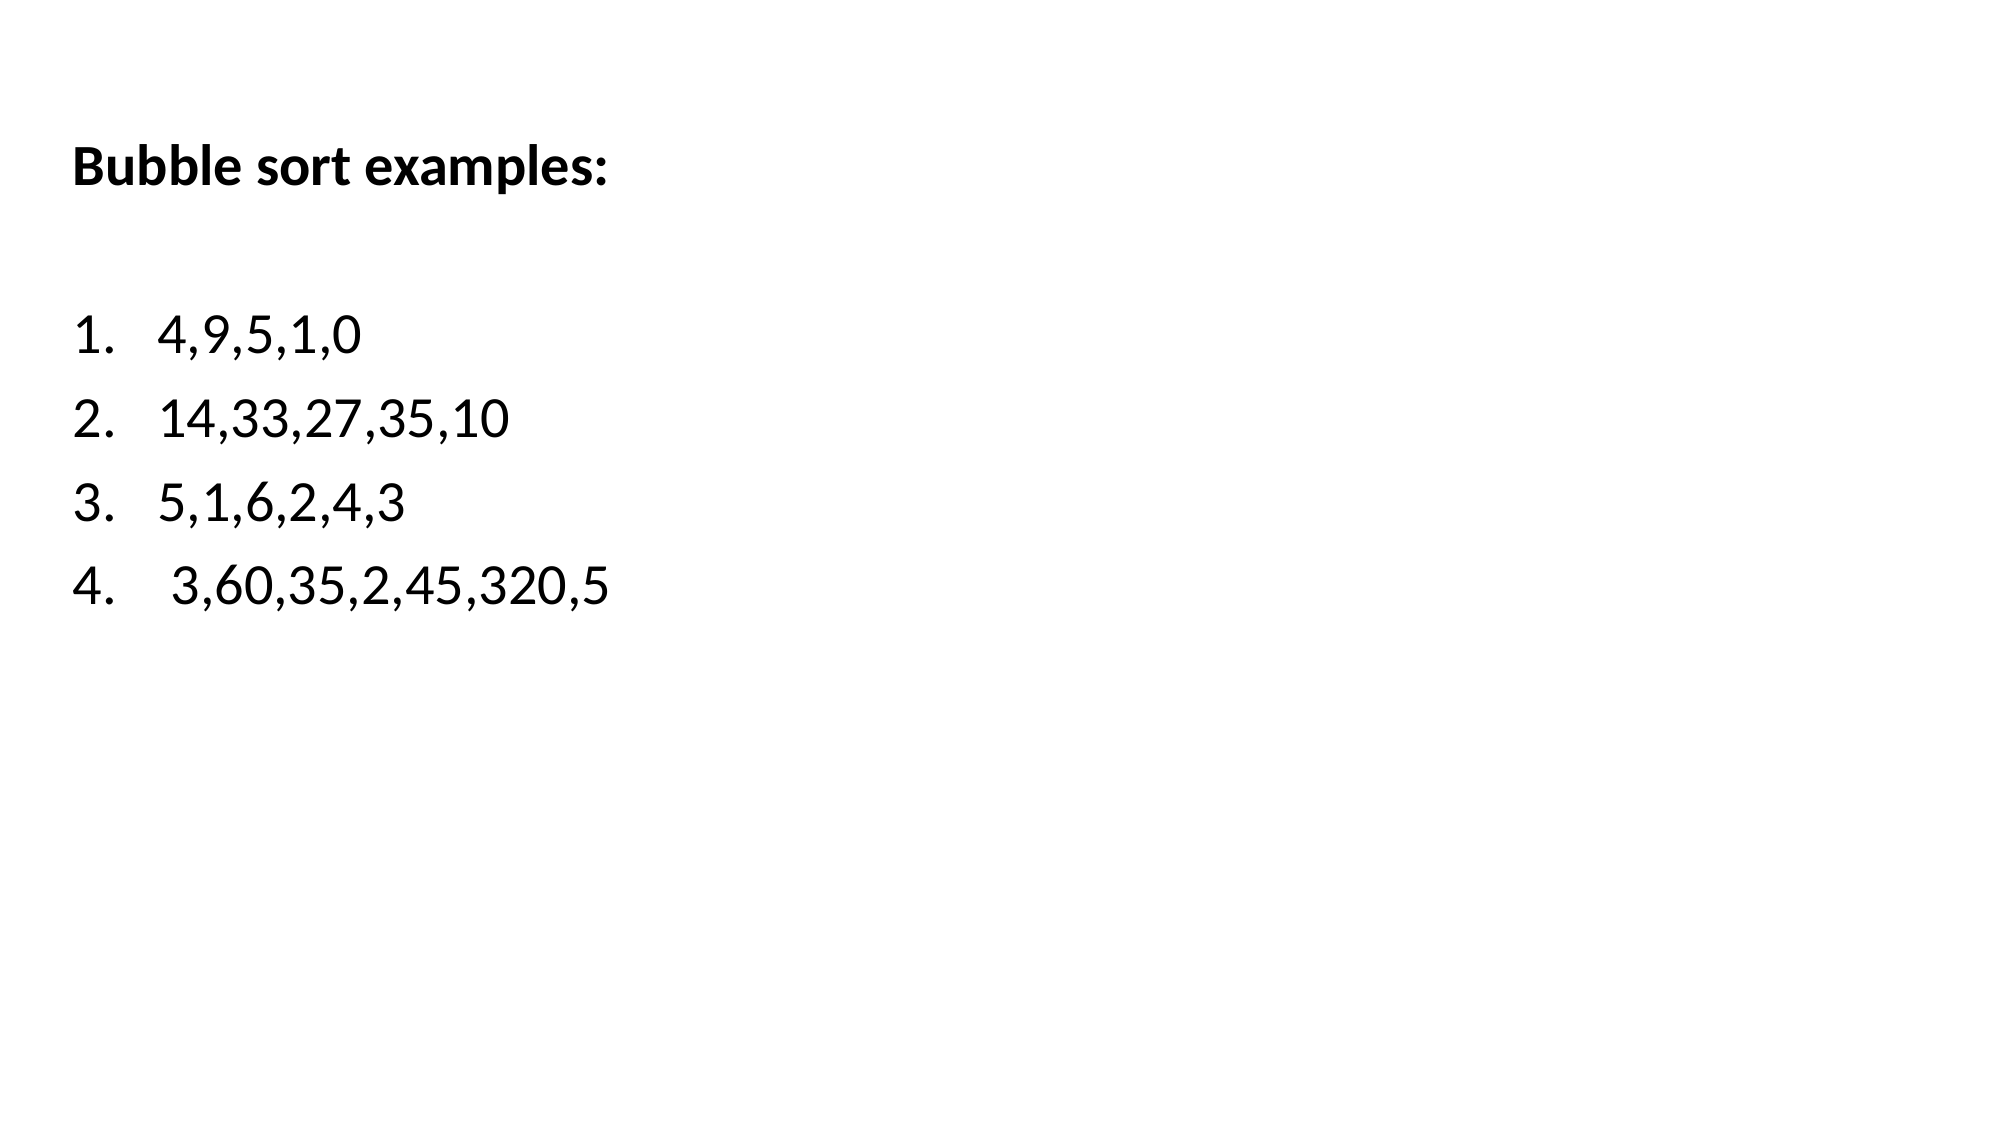

Bubble sort examples:

4,9,5,1,0
14,33,27,35,10
5,1,6,2,4,3
 3,60,35,2,45,320,5